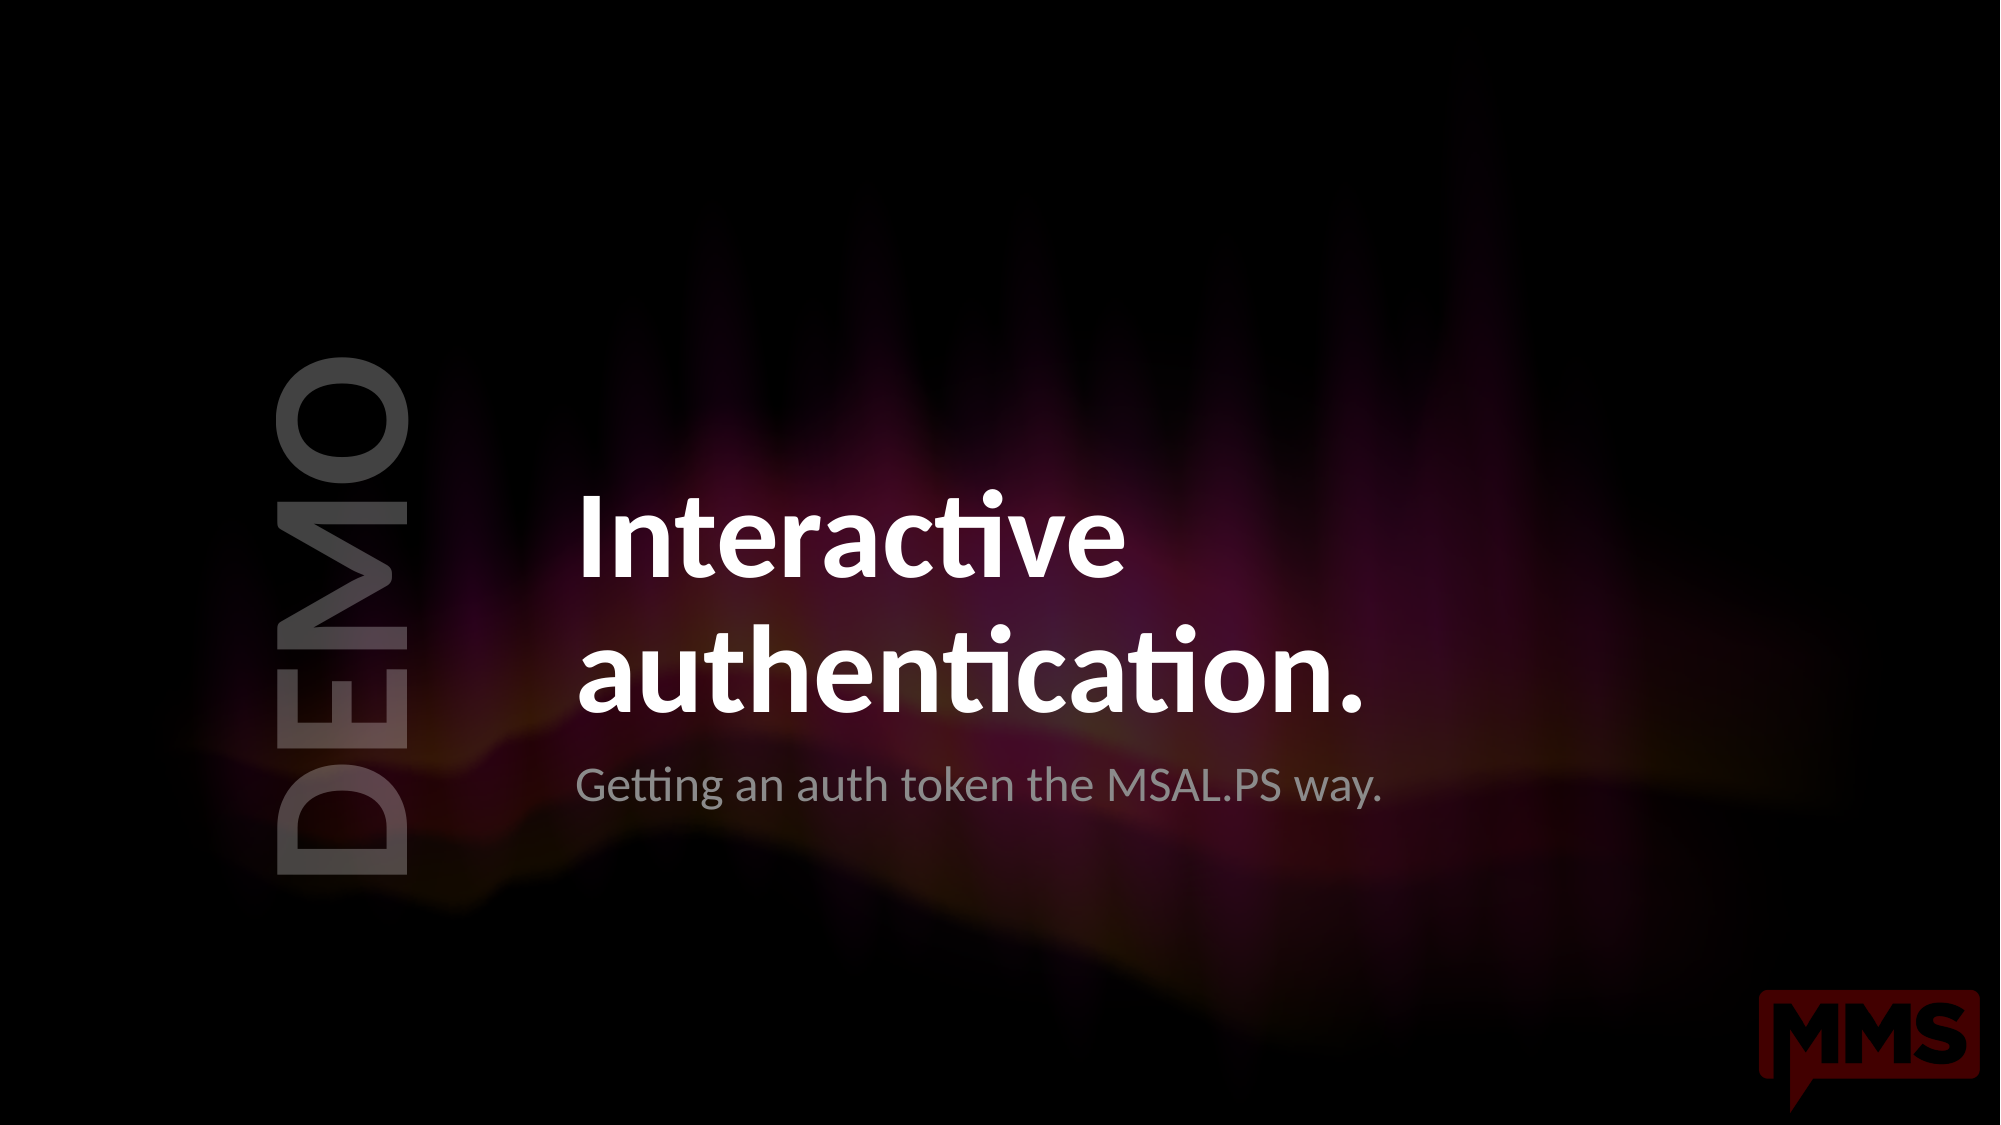

# Interactive authentication.
Getting an auth token the MSAL.PS way.